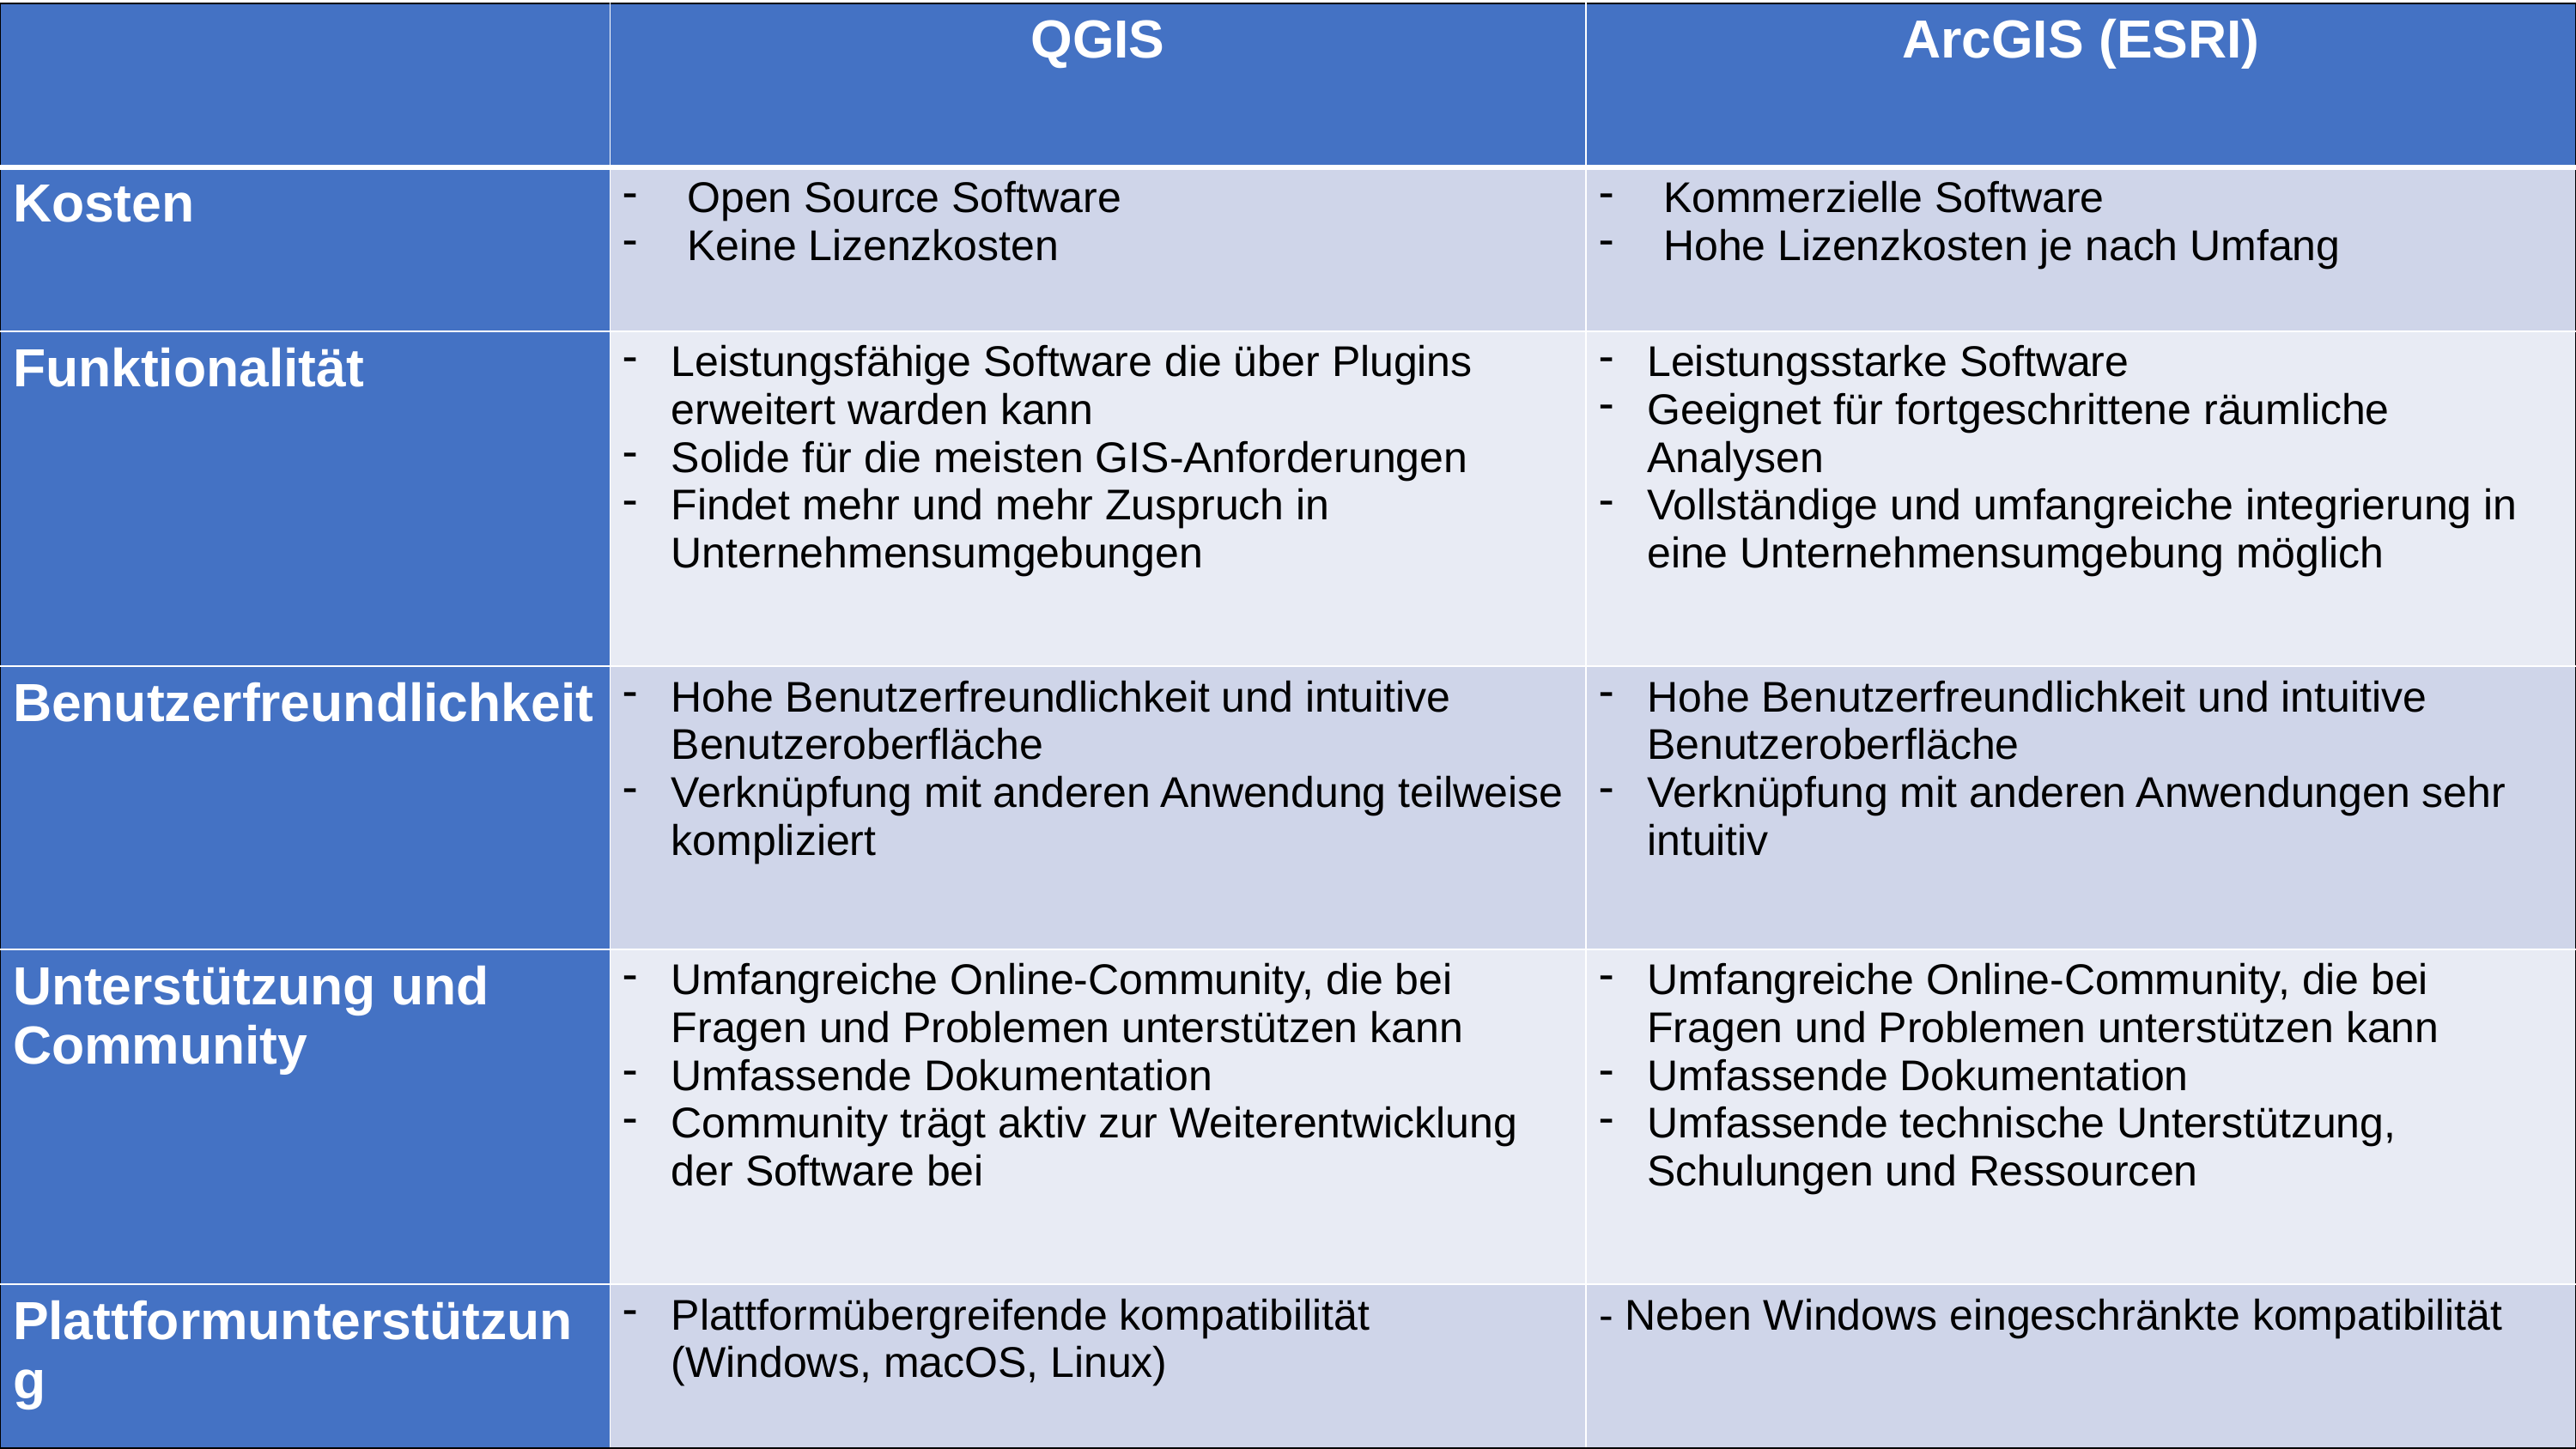

|  | QGIS | ArcGIS (ESRI) |
| --- | --- | --- |
| Kosten | Open Source Software Keine Lizenzkosten | Kommerzielle Software Hohe Lizenzkosten je nach Umfang |
| Funktionalität | Leistungsfähige Software die über Plugins erweitert warden kann Solide für die meisten GIS-Anforderungen Findet mehr und mehr Zuspruch in Unternehmensumgebungen | Leistungsstarke Software Geeignet für fortgeschrittene räumliche Analysen Vollständige und umfangreiche integrierung in eine Unternehmensumgebung möglich |
| Benutzerfreundlichkeit | Hohe Benutzerfreundlichkeit und intuitive Benutzeroberfläche Verknüpfung mit anderen Anwendung teilweise kompliziert | Hohe Benutzerfreundlichkeit und intuitive Benutzeroberfläche Verknüpfung mit anderen Anwendungen sehr intuitiv |
| Unterstützung und Community | Umfangreiche Online-Community, die bei Fragen und Problemen unterstützen kann Umfassende Dokumentation Community trägt aktiv zur Weiterentwicklung der Software bei | Umfangreiche Online-Community, die bei Fragen und Problemen unterstützen kann Umfassende Dokumentation Umfassende technische Unterstützung, Schulungen und Ressourcen |
| Plattformunterstützung | Plattformübergreifende kompatibilität (Windows, macOS, Linux) | - Neben Windows eingeschränkte kompatibilität |